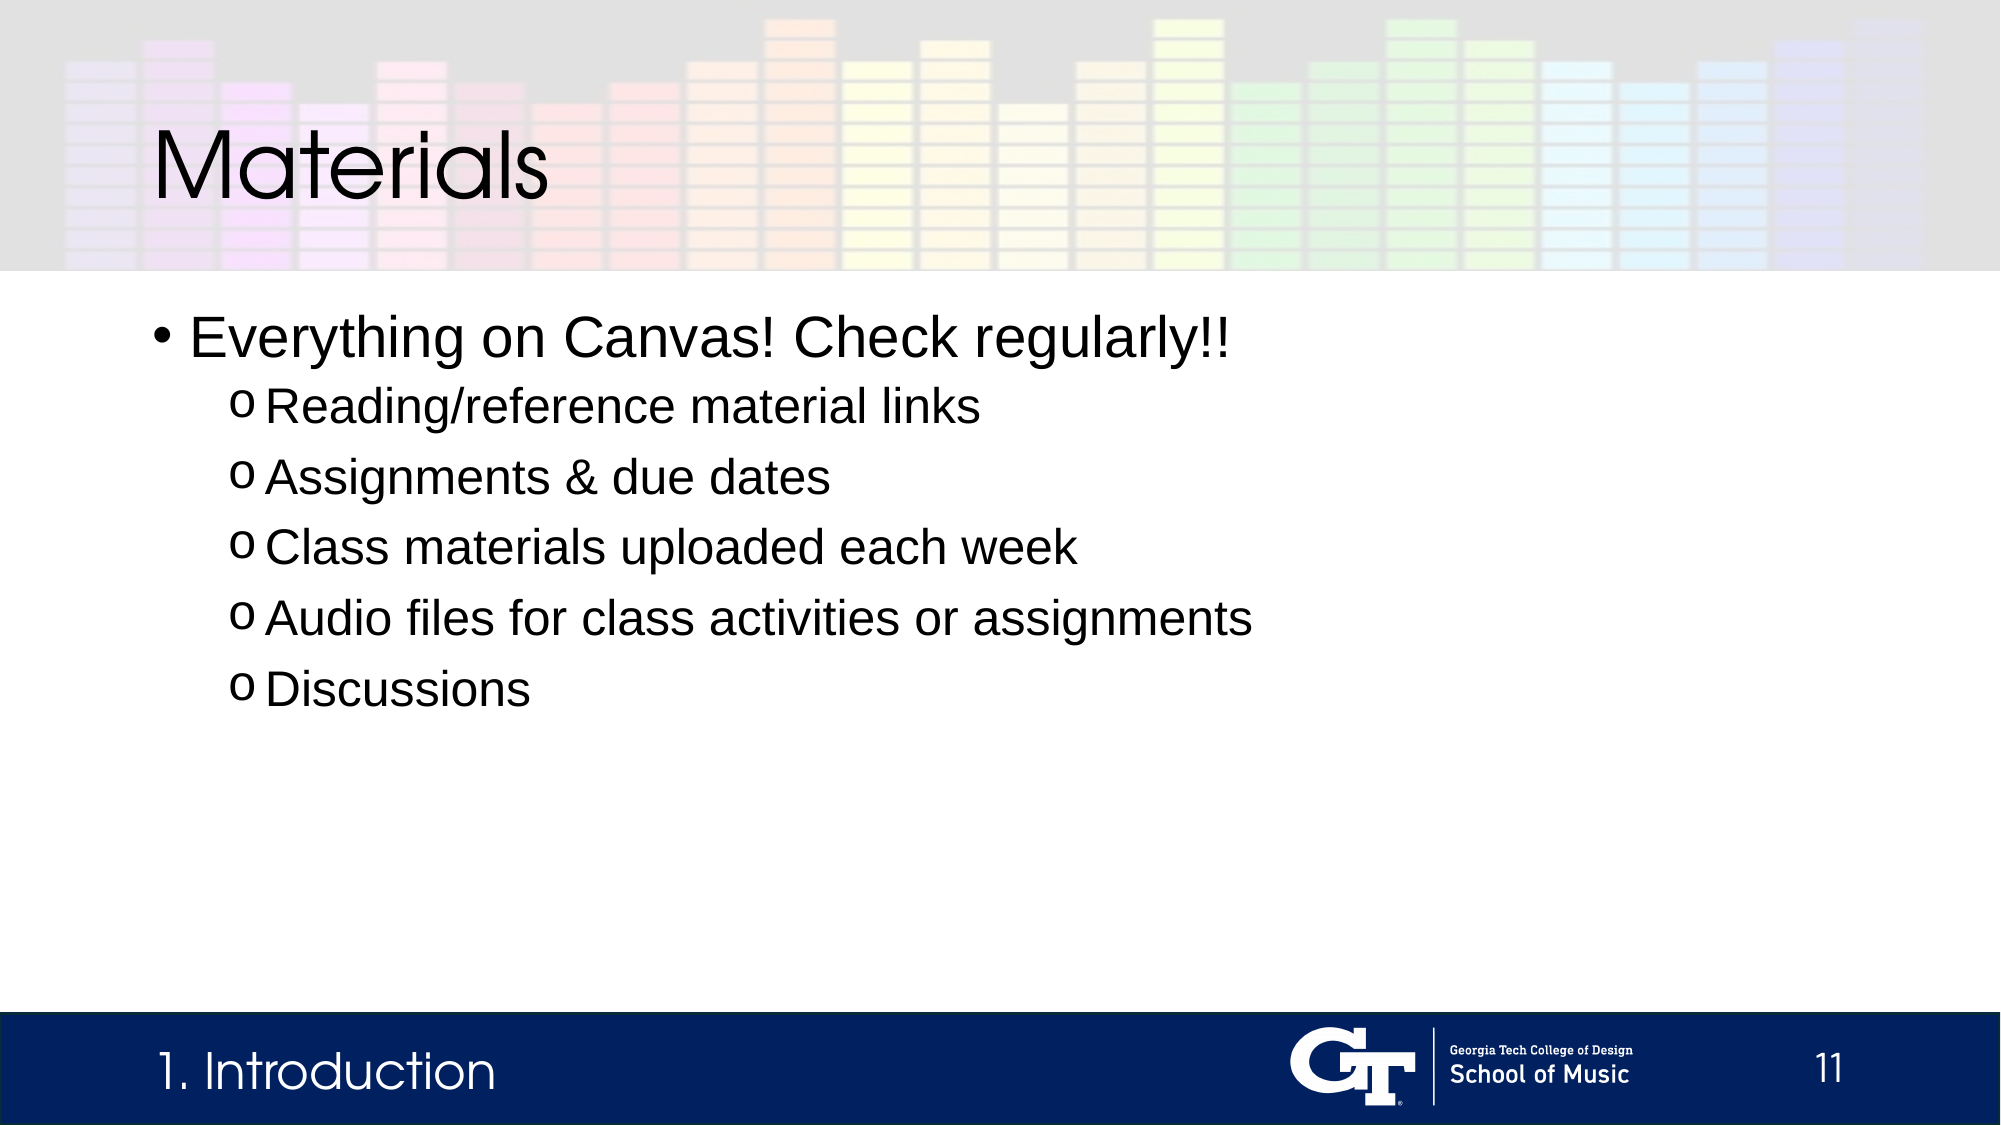

# Materials
Everything on Canvas! Check regularly!!
Reading/reference material links
Assignments & due dates
Class materials uploaded each week
Audio files for class activities or assignments
Discussions

1. Introduction
11